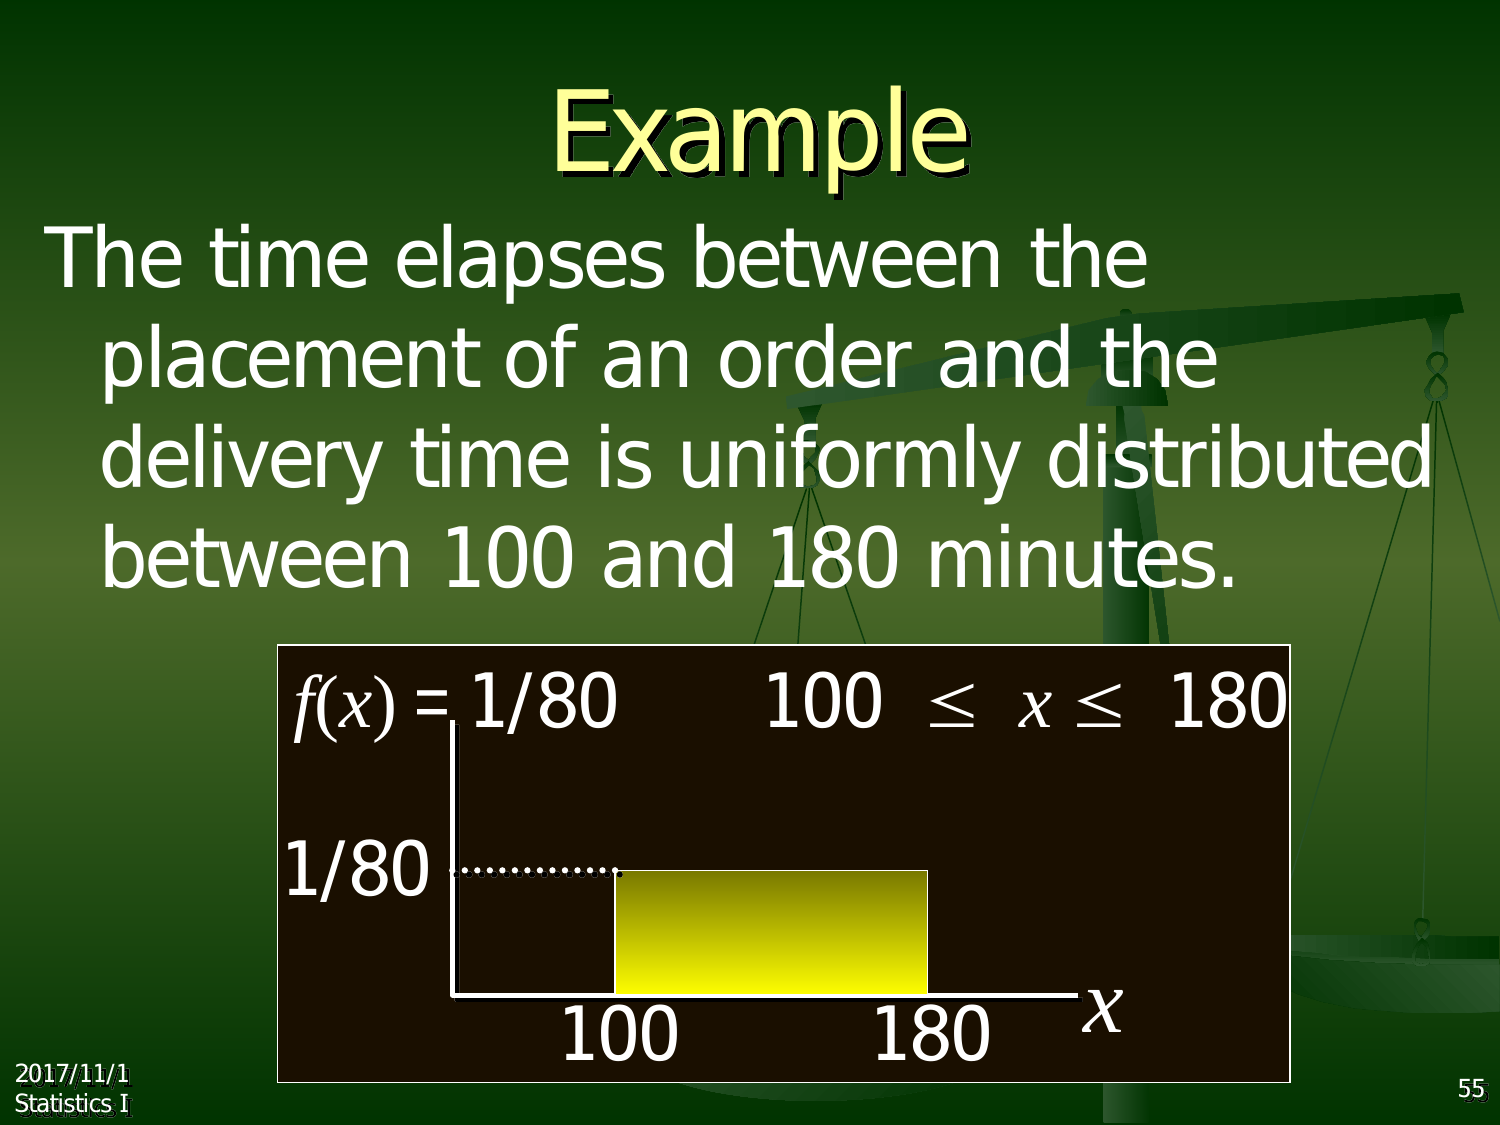

# Example
The time elapses between the placement of an order and the delivery time is uniformly distributed between 100 and 180 minutes.

f(x) = 1/80        100 ≤ x ≤ 180

1/80

x
100
180
2017/11/1
Statistics I
55